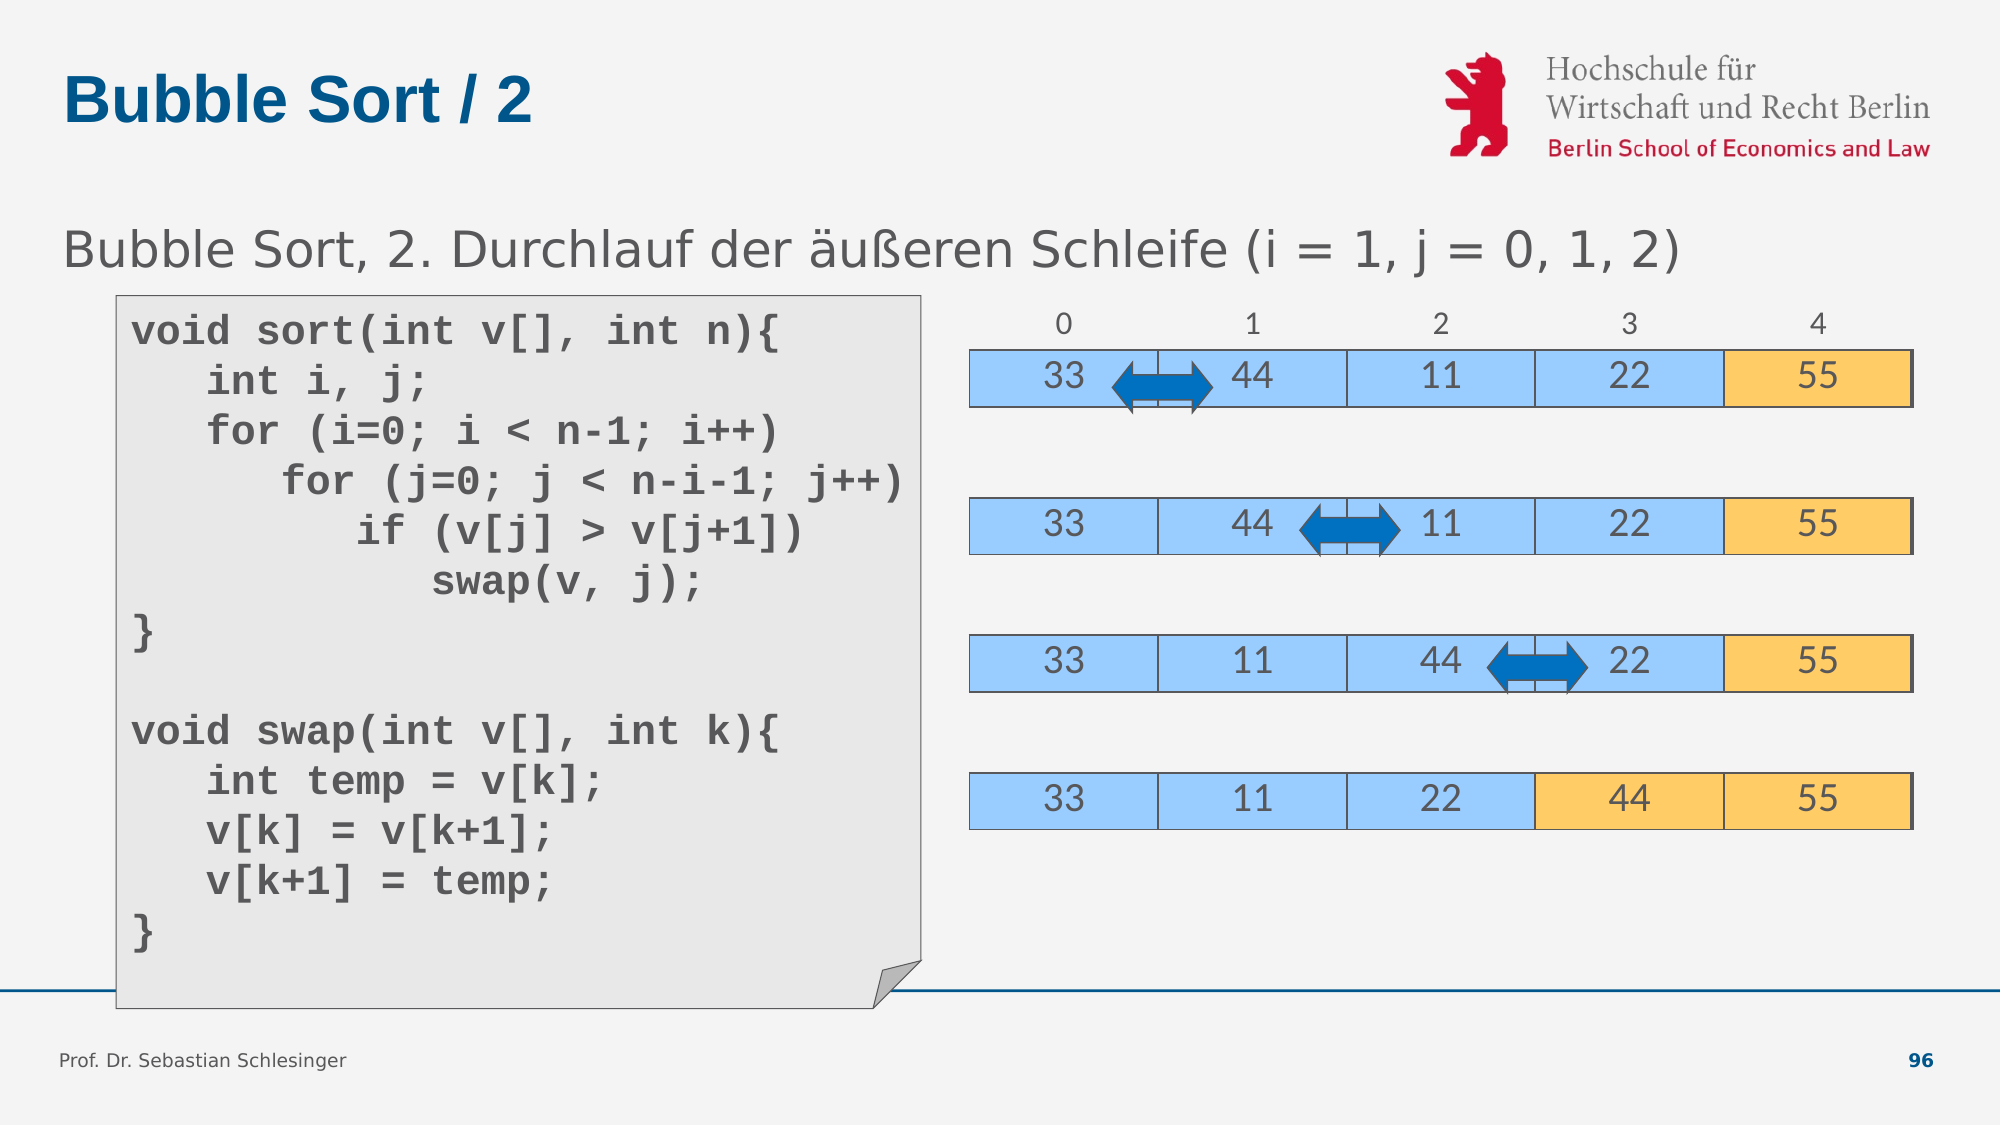

# Bubble Sort / 2
Bubble Sort, 2. Durchlauf der äußeren Schleife (i = 1, j = 0, 1, 2)

void sort(int v[], int n){
   int i, j;
   for (i=0; i < n-1; i++)
      for (j=0; j < n-i-1; j++)
         if (v[j] > v[j+1])
            swap(v, j);
}

void swap(int v[], int k){
   int temp = v[k];
   v[k] = v[k+1];
   v[k+1] = temp;
}
| 0 | 1 | 2 | 3 | 4 |
| --- | --- | --- | --- | --- |
| 33 | 44 | 11 | 22 | 55 |

| 33 | 44 | 11 | 22 | 55 |
| --- | --- | --- | --- | --- |

| 33 | 11 | 44 | 22 | 55 |
| --- | --- | --- | --- | --- |

| 33 | 11 | 22 | 44 | 55 |
| --- | --- | --- | --- | --- |
Prof. Dr. Sebastian Schlesinger
96